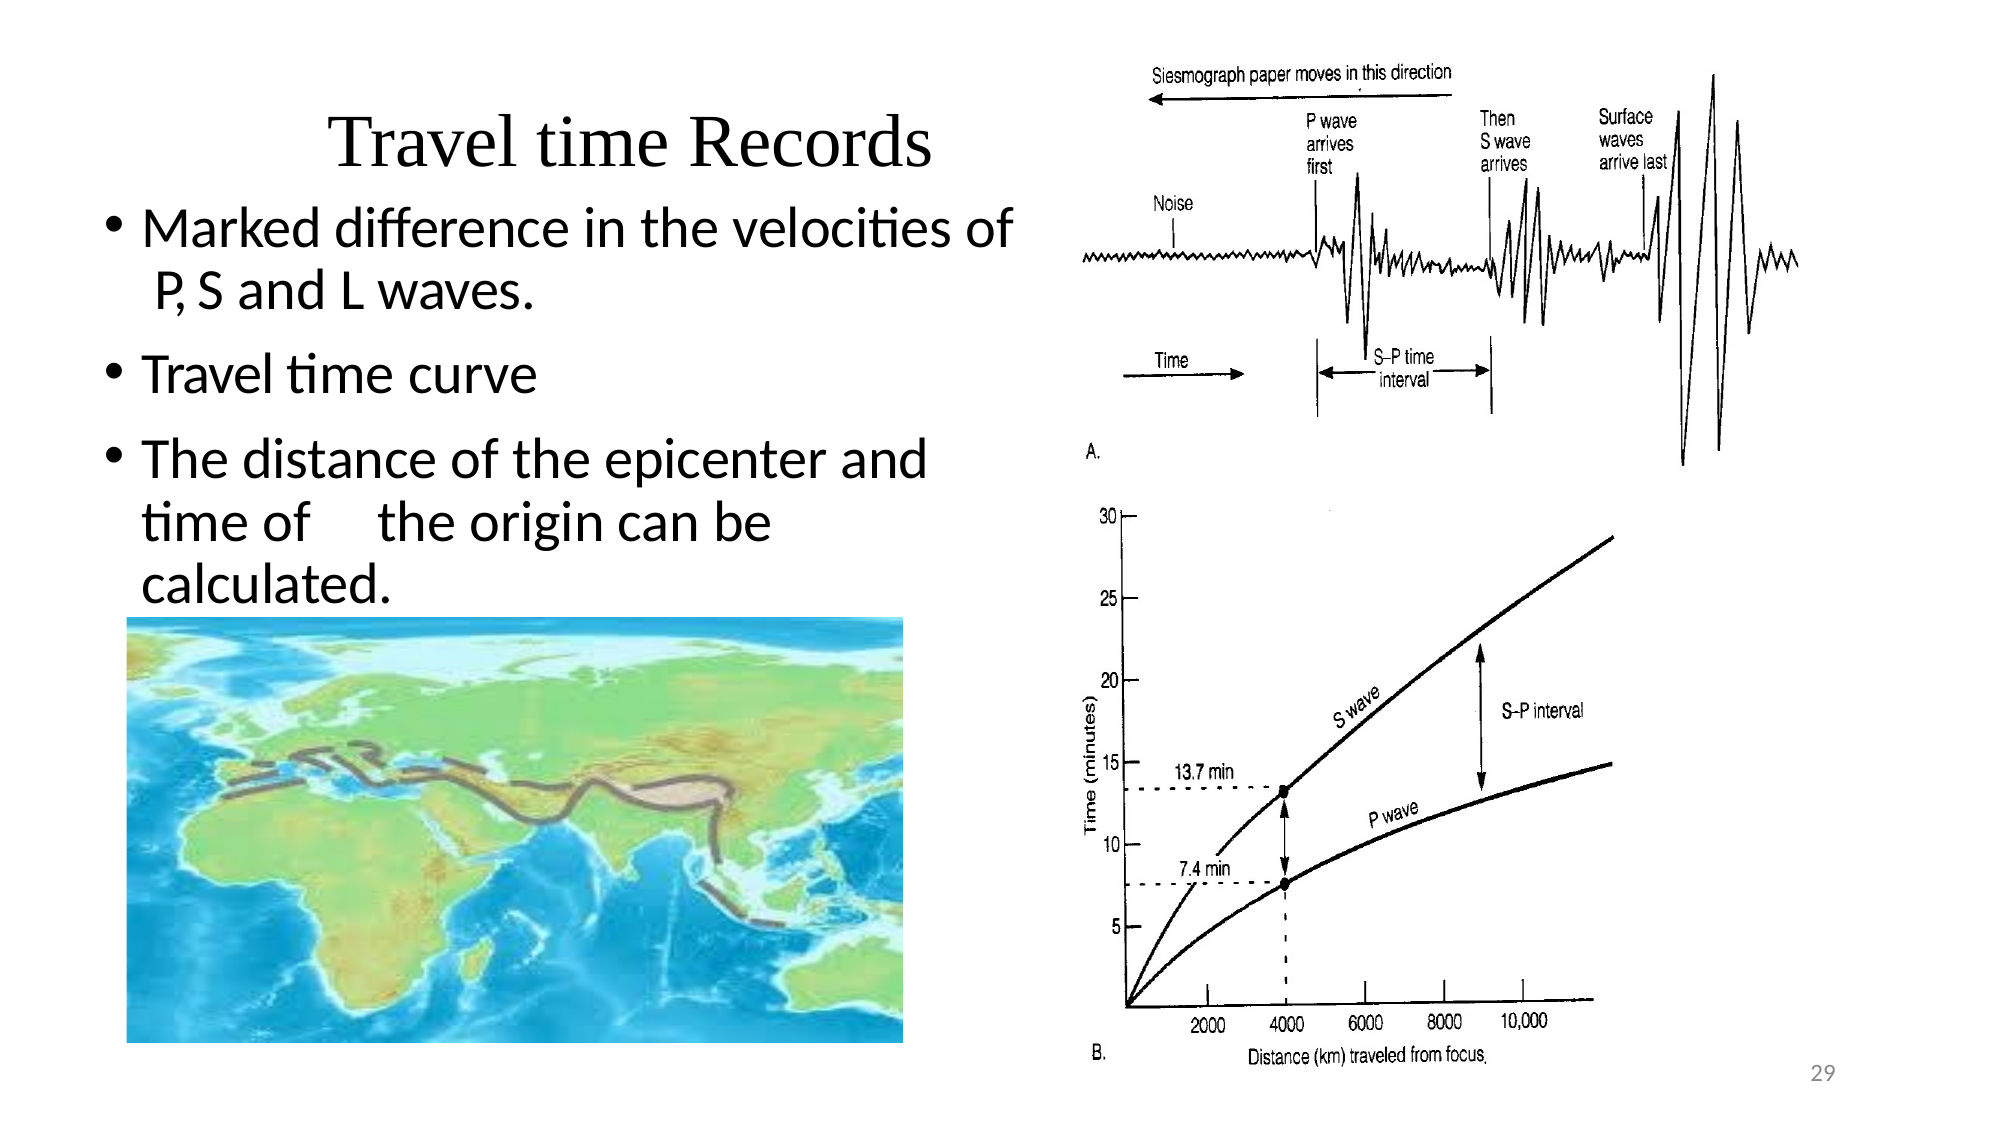

# Travel time Records
Marked difference in the velocities of  P, S and L waves.
Travel time curve
The distance of the epicenter and  time of	the origin can be calculated.

29